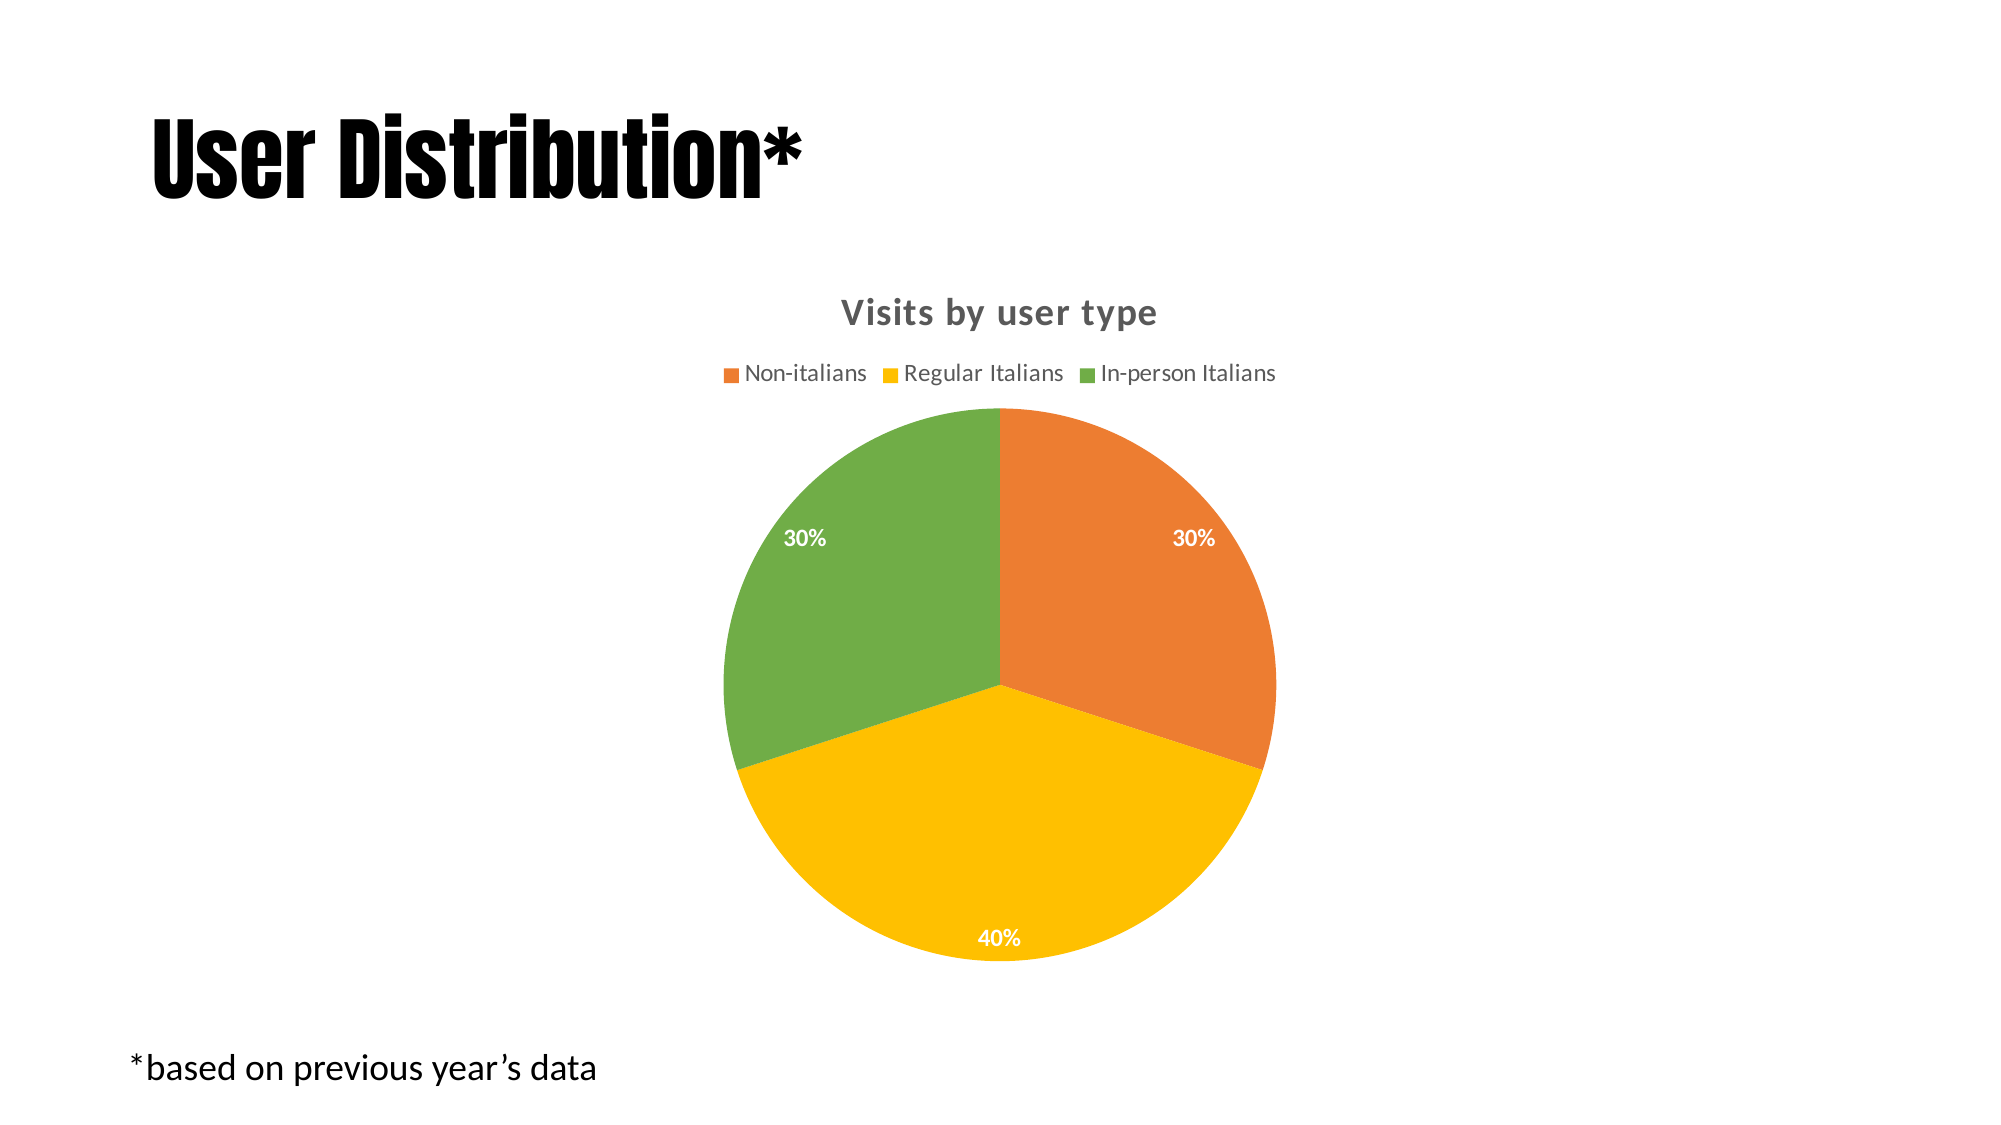

# User Distribution*

[unsupported chart]

*based on previous year’s data